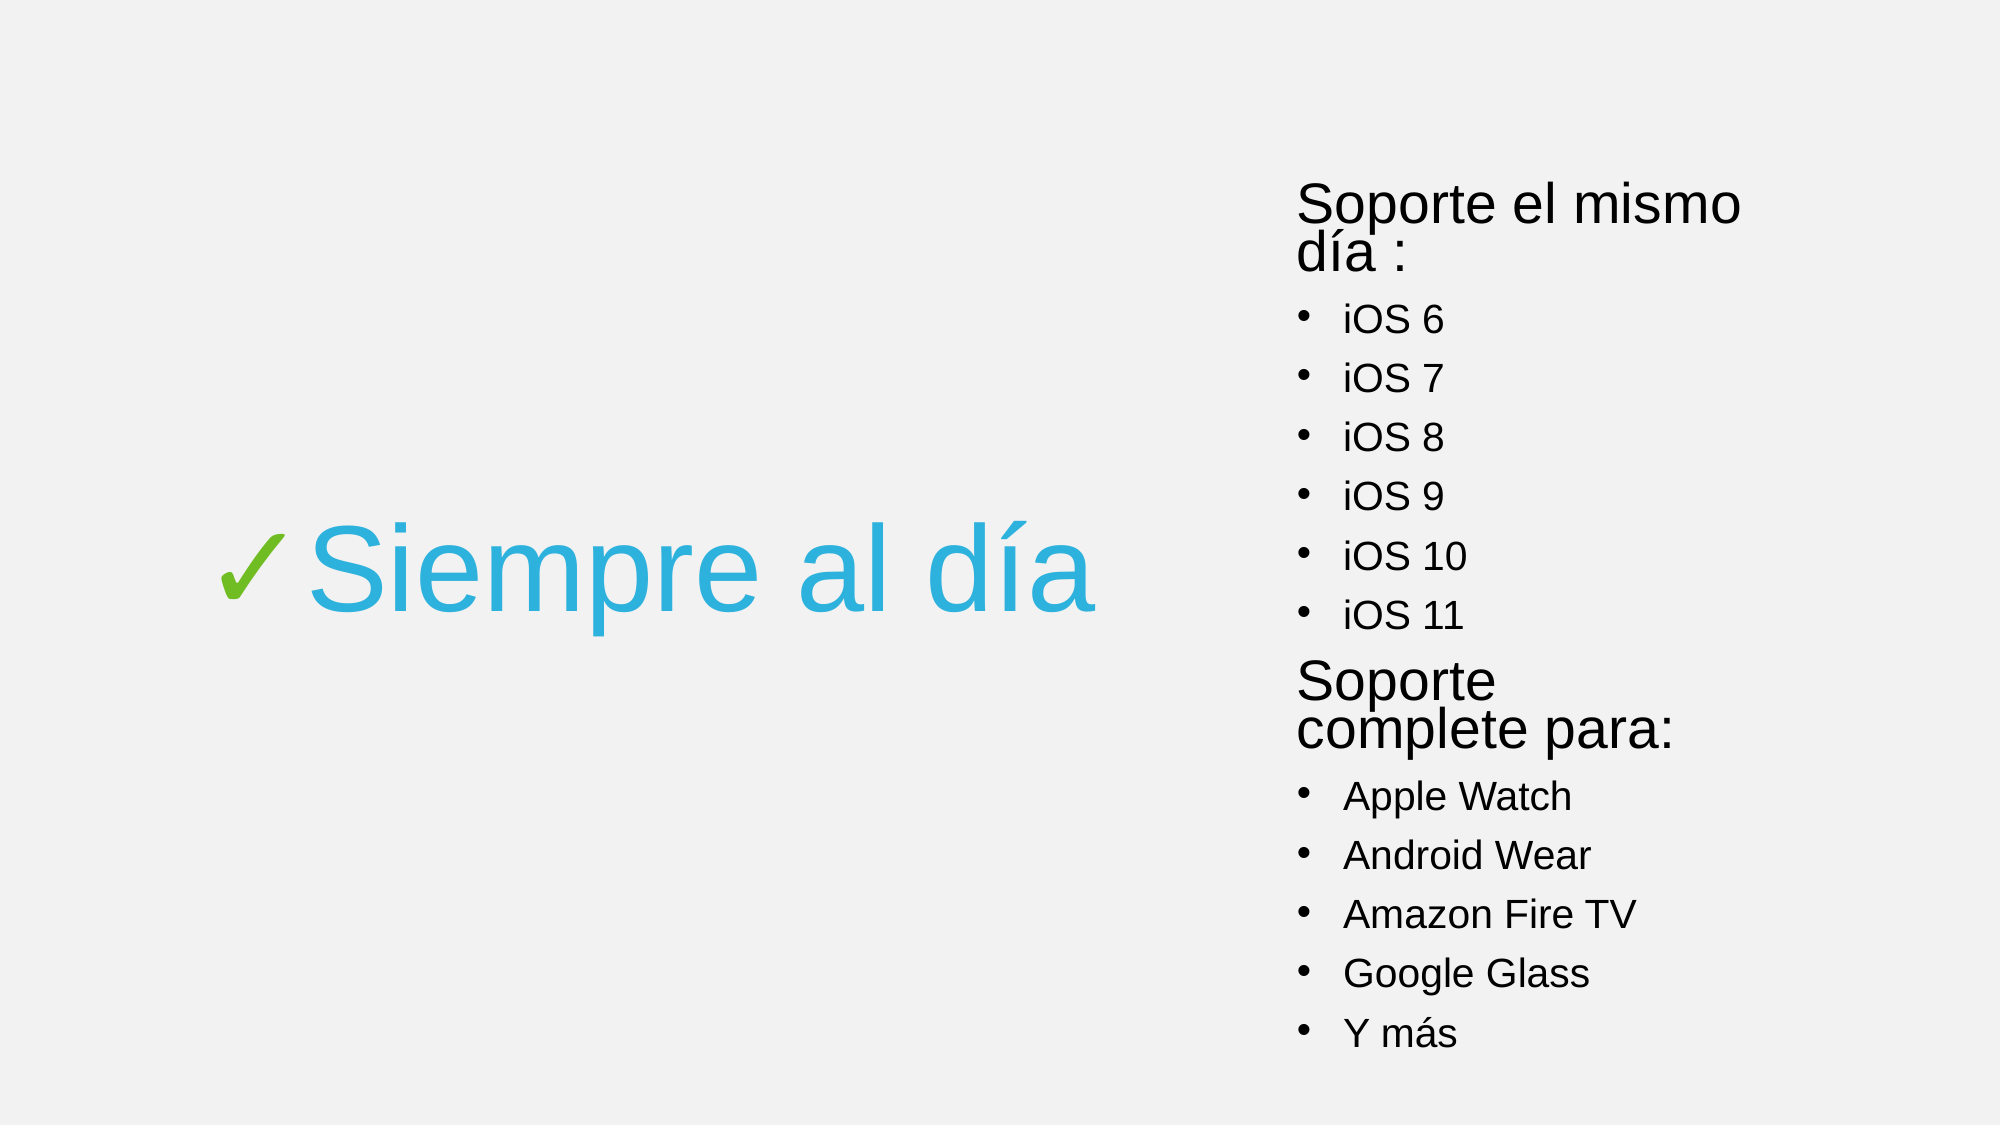

Soporte el mismo día :
iOS 6
iOS 7
iOS 8
iOS 9
iOS 10
iOS 11
# ✓Siempre al día
Soporte complete para:
Apple Watch
Android Wear
Amazon Fire TV
Google Glass
Y más